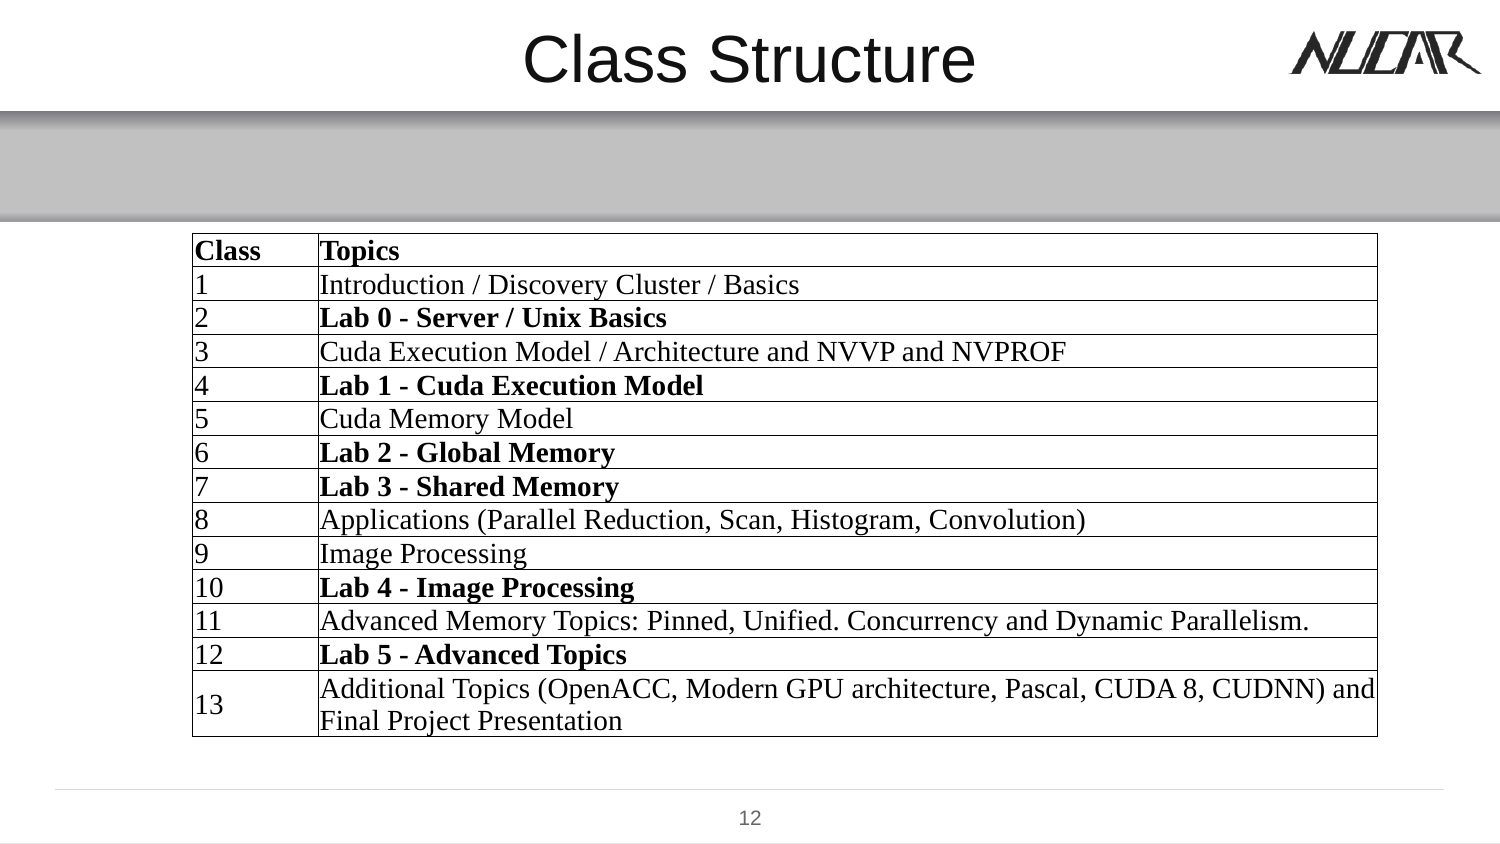

# Class Structure
| Class | Topics |
| --- | --- |
| 1 | Introduction / Discovery Cluster / Basics |
| 2 | Lab 0 - Server / Unix Basics |
| 3 | Cuda Execution Model / Architecture and NVVP and NVPROF |
| 4 | Lab 1 - Cuda Execution Model |
| 5 | Cuda Memory Model |
| 6 | Lab 2 - Global Memory |
| 7 | Lab 3 - Shared Memory |
| 8 | Applications (Parallel Reduction, Scan, Histogram, Convolution) |
| 9 | Image Processing |
| 10 | Lab 4 - Image Processing |
| 11 | Advanced Memory Topics: Pinned, Unified. Concurrency and Dynamic Parallelism. |
| 12 | Lab 5 - Advanced Topics |
| 13 | Additional Topics (OpenACC, Modern GPU architecture, Pascal, CUDA 8, CUDNN) and Final Project Presentation |
12